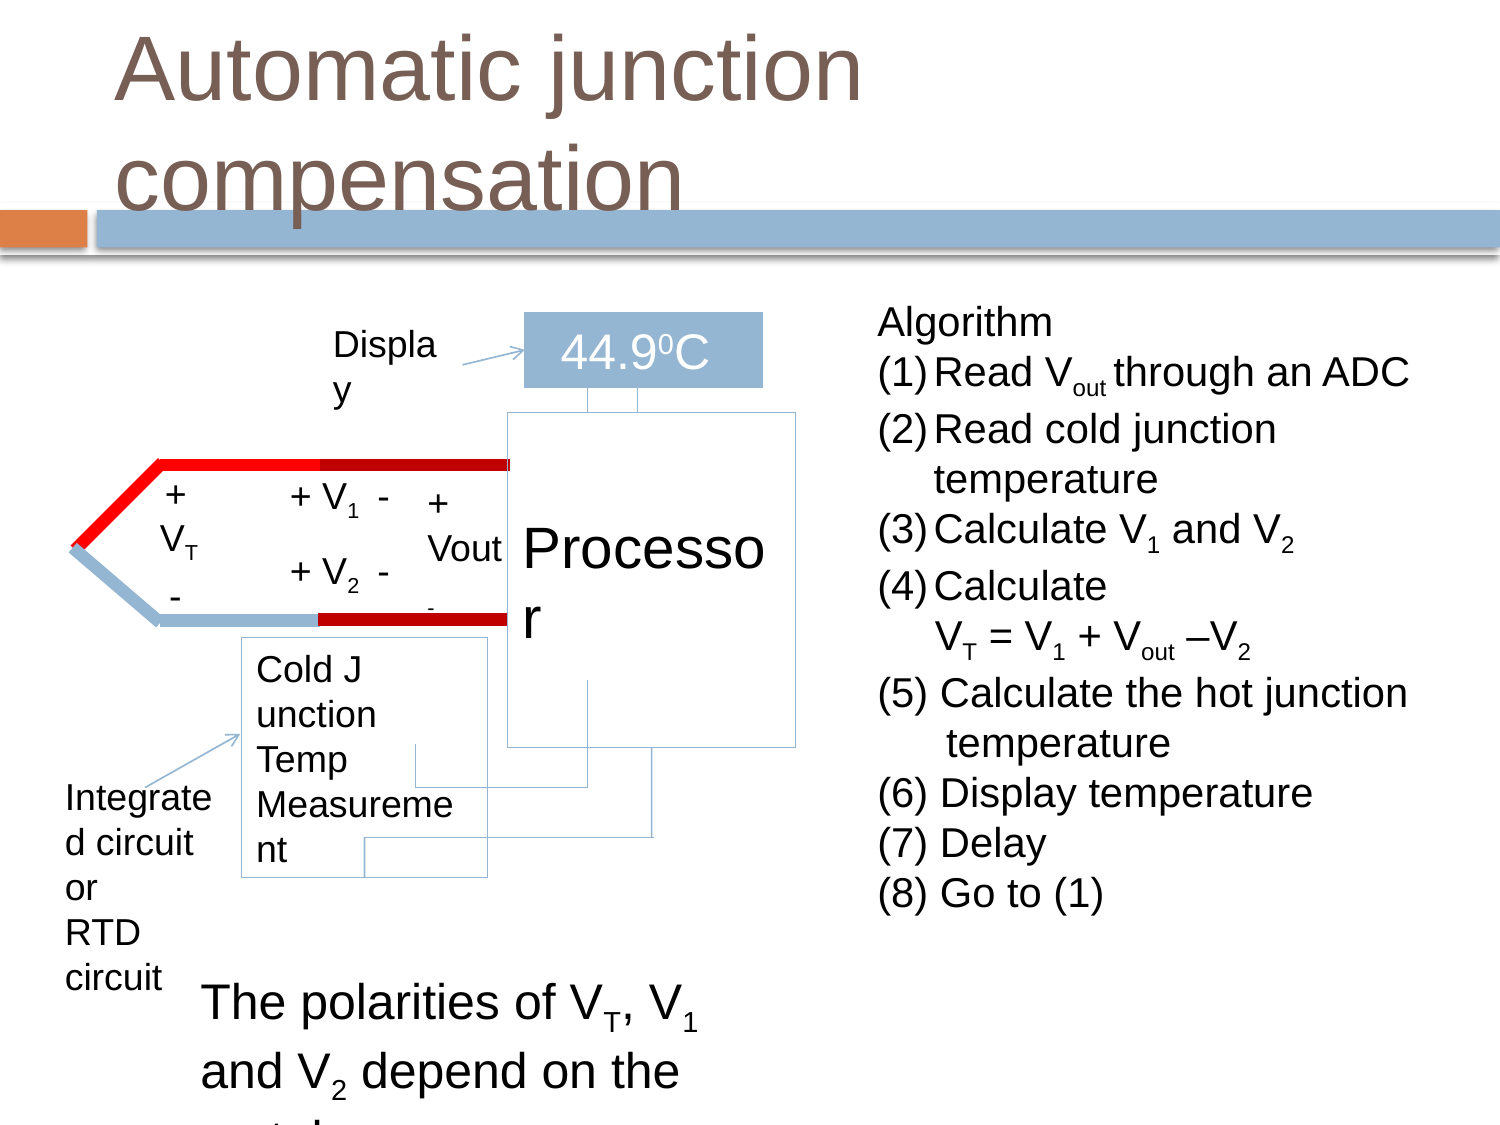

# Automatic junction compensation
Algorithm
Read Vout through an ADC
Read cold junction temperature
Calculate V1 and V2
Calculate
     VT = V1 + Vout –V2
(5) Calculate the hot junction
      temperature
(6) Display temperature
(7) Delay
(8) Go to (1)
Display
  44.90C

Processor

+
+ V1   -
+
Vout
-
VT
+ V2   -
-
Cold J unction Temp
Measurement
Integrated circuit or
RTD circuit
The polarities of VT, V1 and V2 depend on the metals